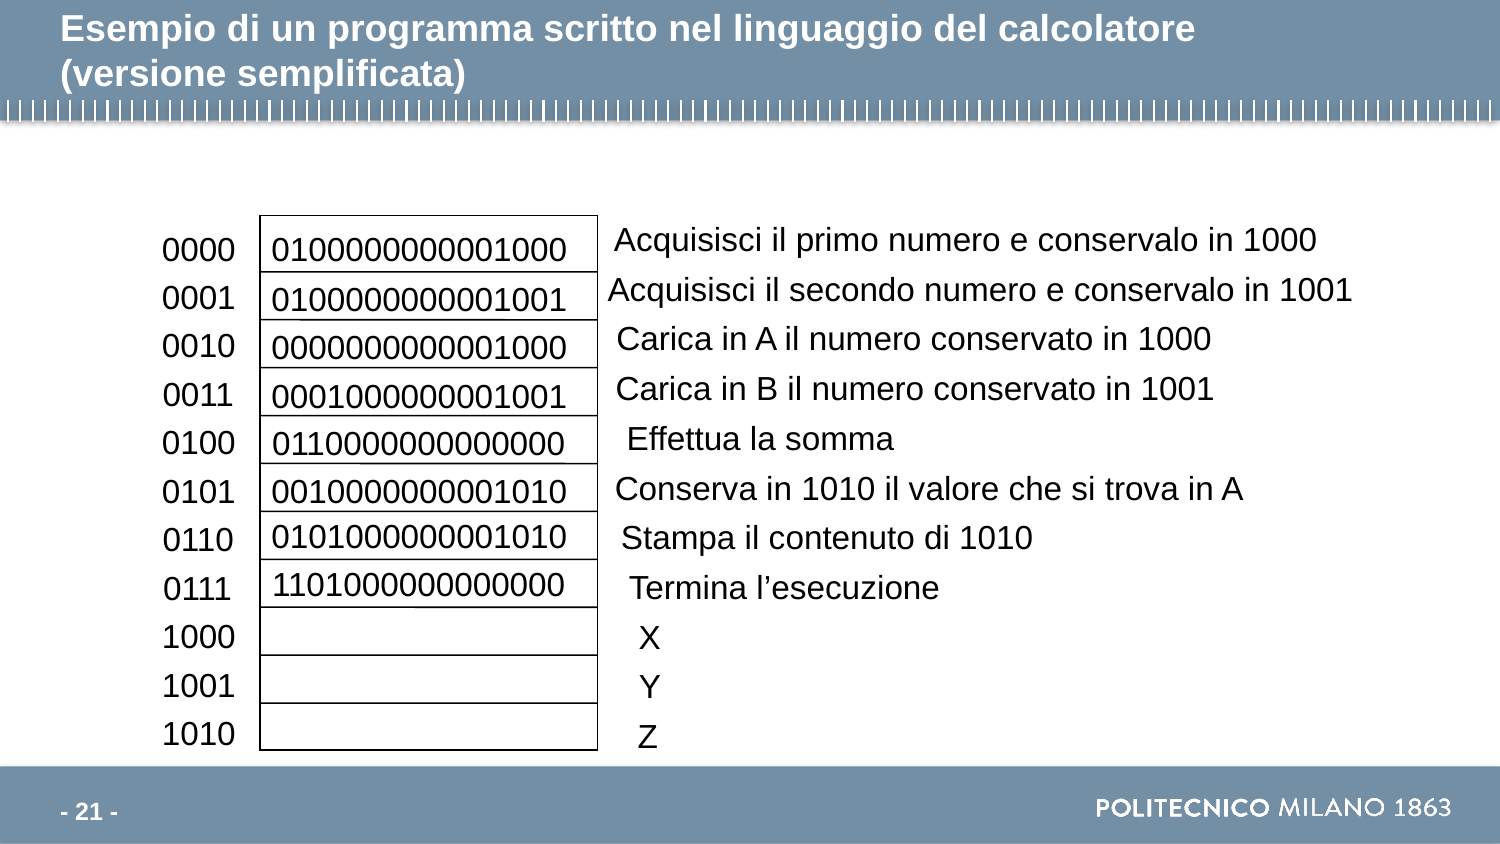

# Esempio di un programma scritto nel linguaggio del calcolatore (versione semplificata)
Acquisisci il primo numero e conservalo in 1000

0000
0100000000001000
Acquisisci il secondo numero e conservalo in 1001
0001
0100000000001001

Carica in A il numero conservato in 1000
0010
0000000000001000

Carica in B il numero conservato in 1001
0011

0001000000001001
Effettua la somma
0100
0110000000000000

Conserva in 1010 il valore che si trova in A
0101
0010000000001010

0101000000001010
Stampa il contenuto di 1010
0110

1101000000000000
Termina l’esecuzione
0111

1000
X

1001
Y

1010
Z
- 21 -